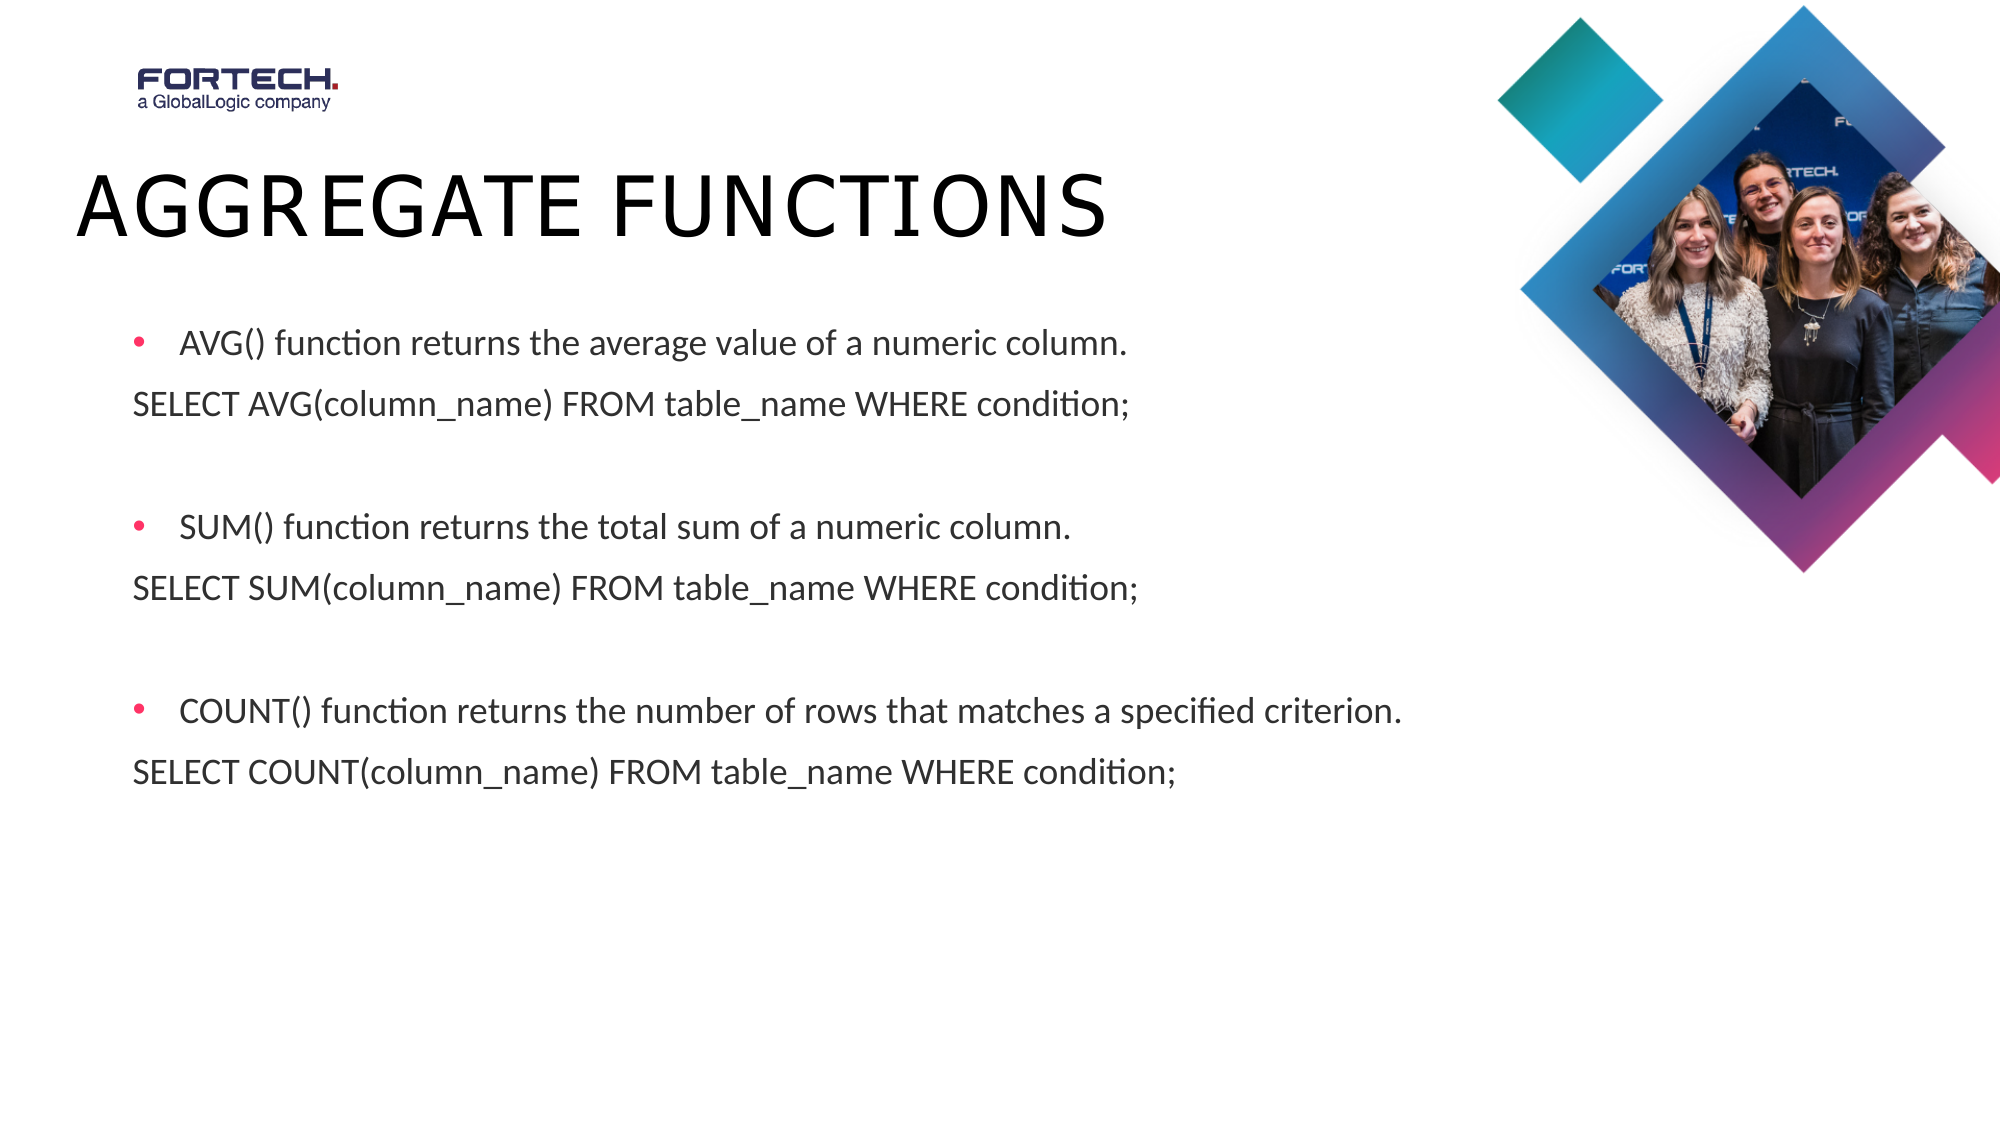

# AGGREGATe functions
AVG() function returns the average value of a numeric column.
SELECT AVG(column_name) FROM table_name WHERE condition;

SUM() function returns the total sum of a numeric column.
SELECT SUM(column_name) FROM table_name WHERE condition;

COUNT() function returns the number of rows that matches a specified criterion.
SELECT COUNT(column_name) FROM table_name WHERE condition;